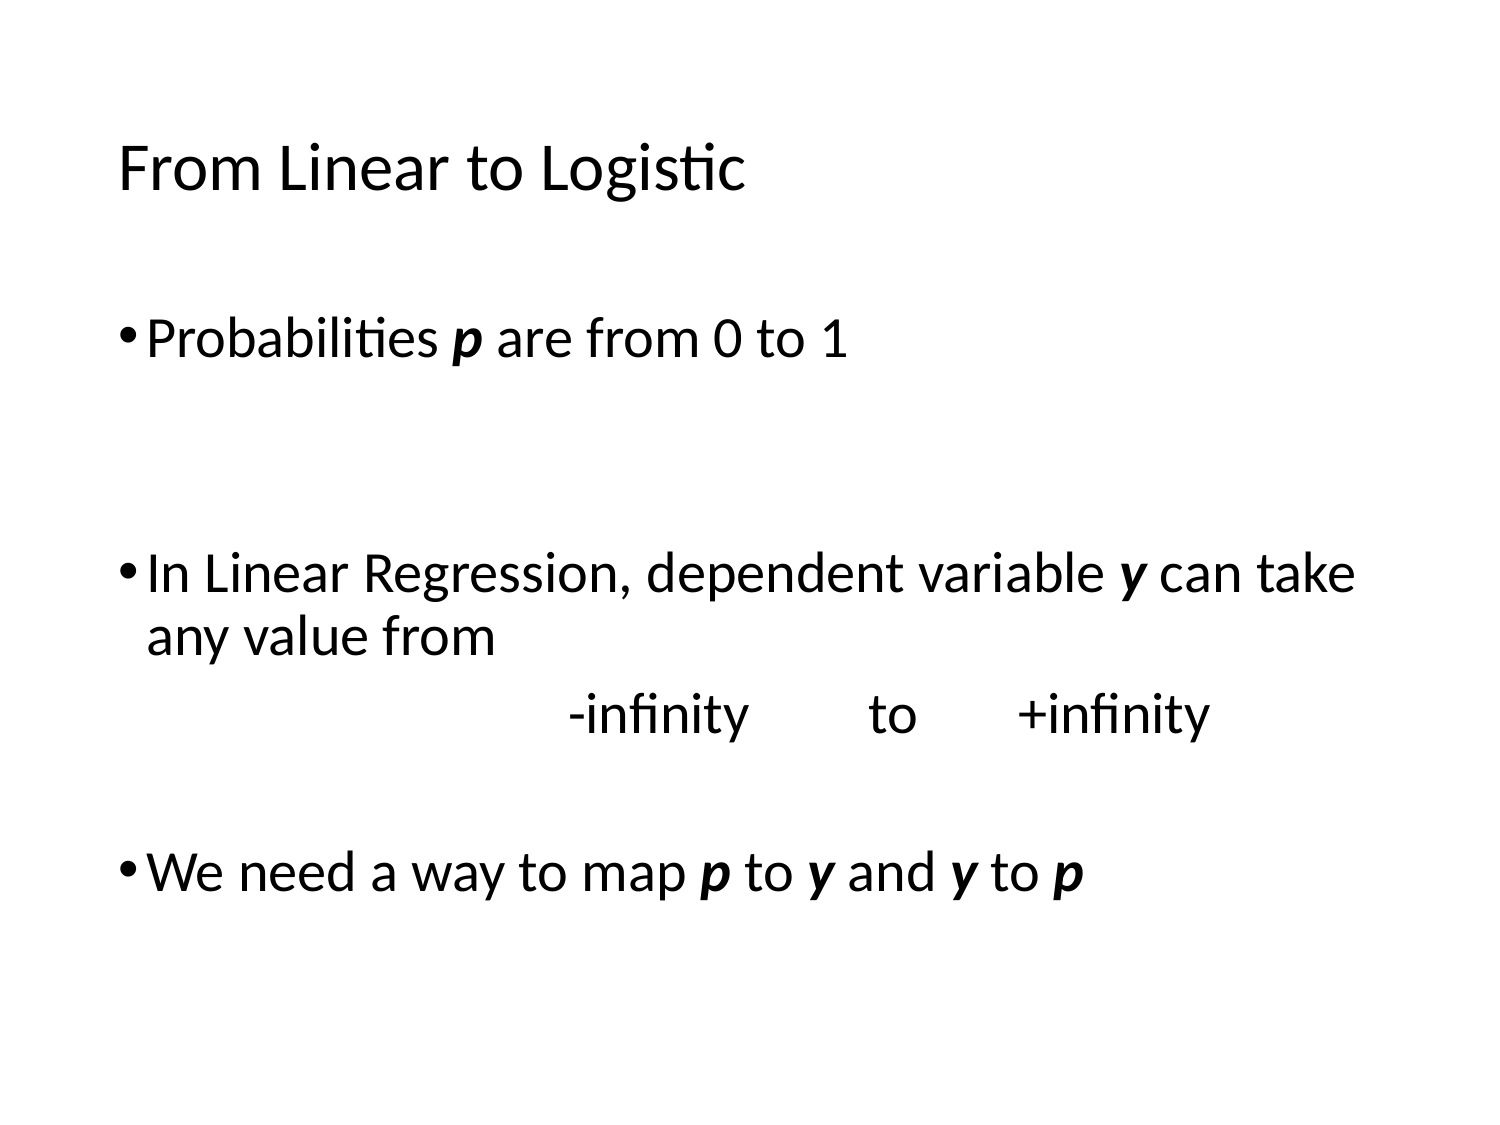

# From Linear to Logistic
Probabilities p are from 0 to 1

In Linear Regression, dependent variable y can take any value from
			-infinity 	to 	+infinity

We need a way to map p to y and y to p